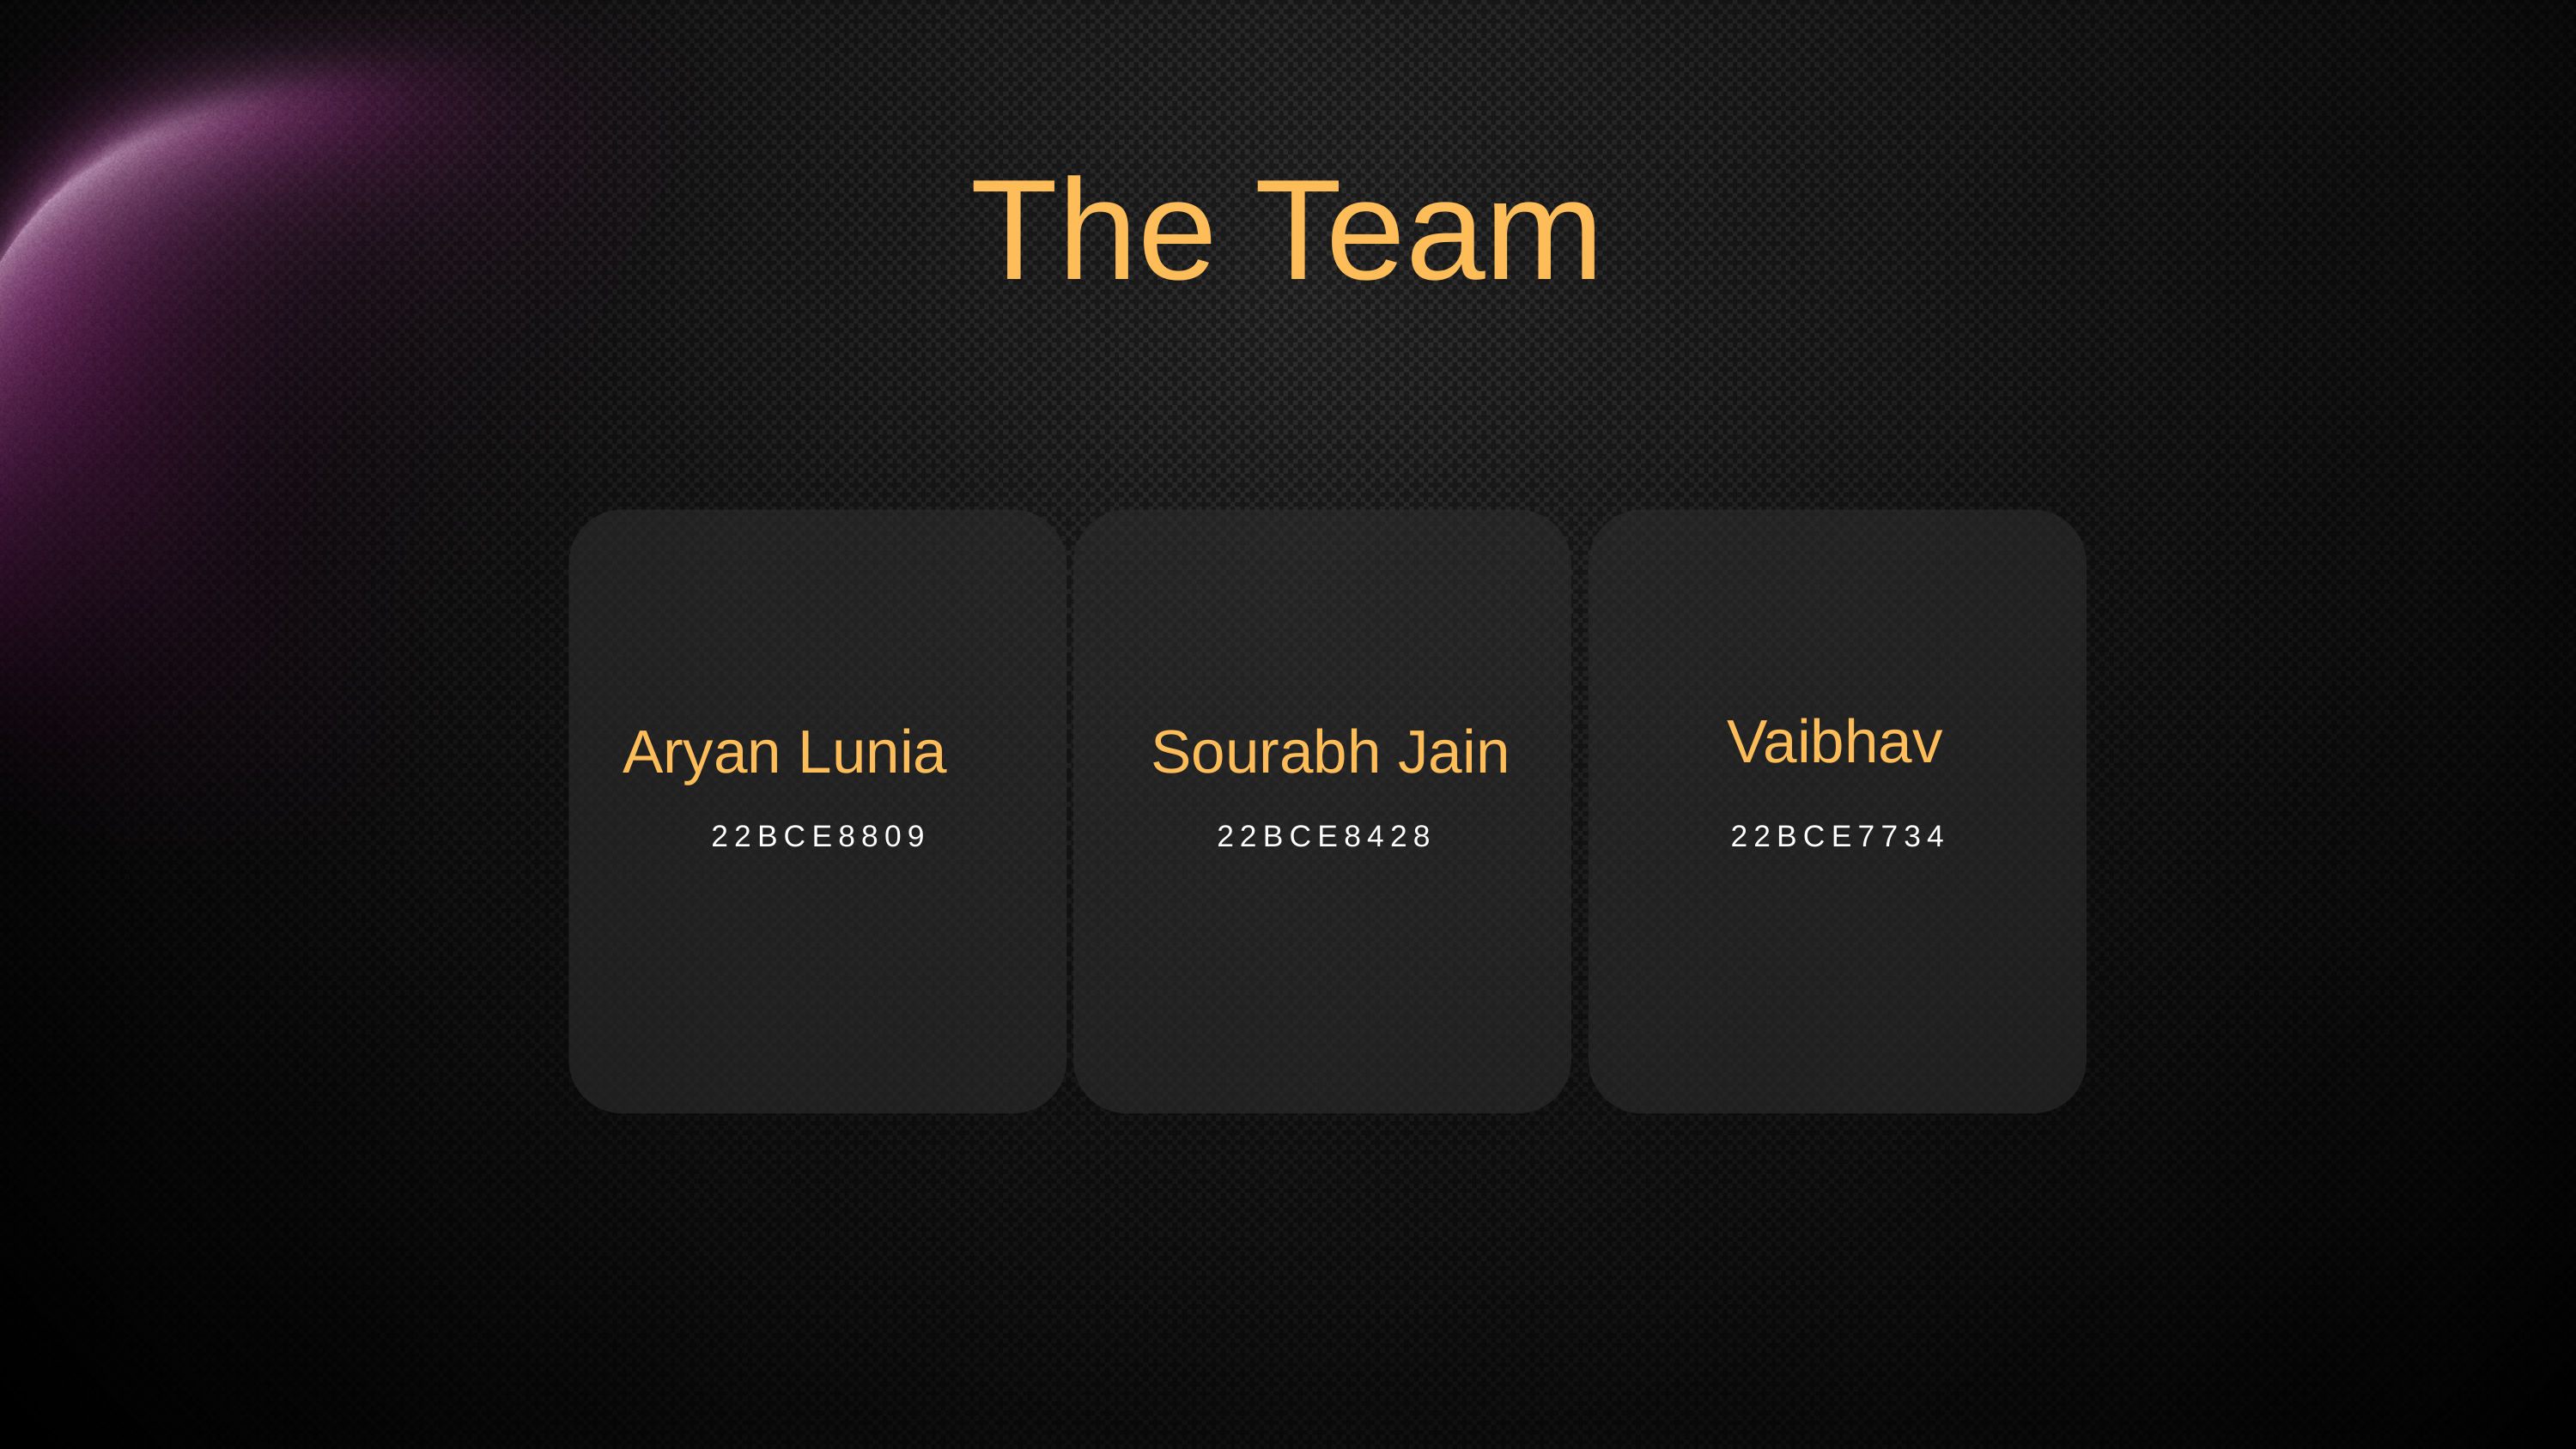

The Team

Vaibhav
Aryan Lunia
Sourabh Jain
22BCE8809
22BCE8428
22BCE7734